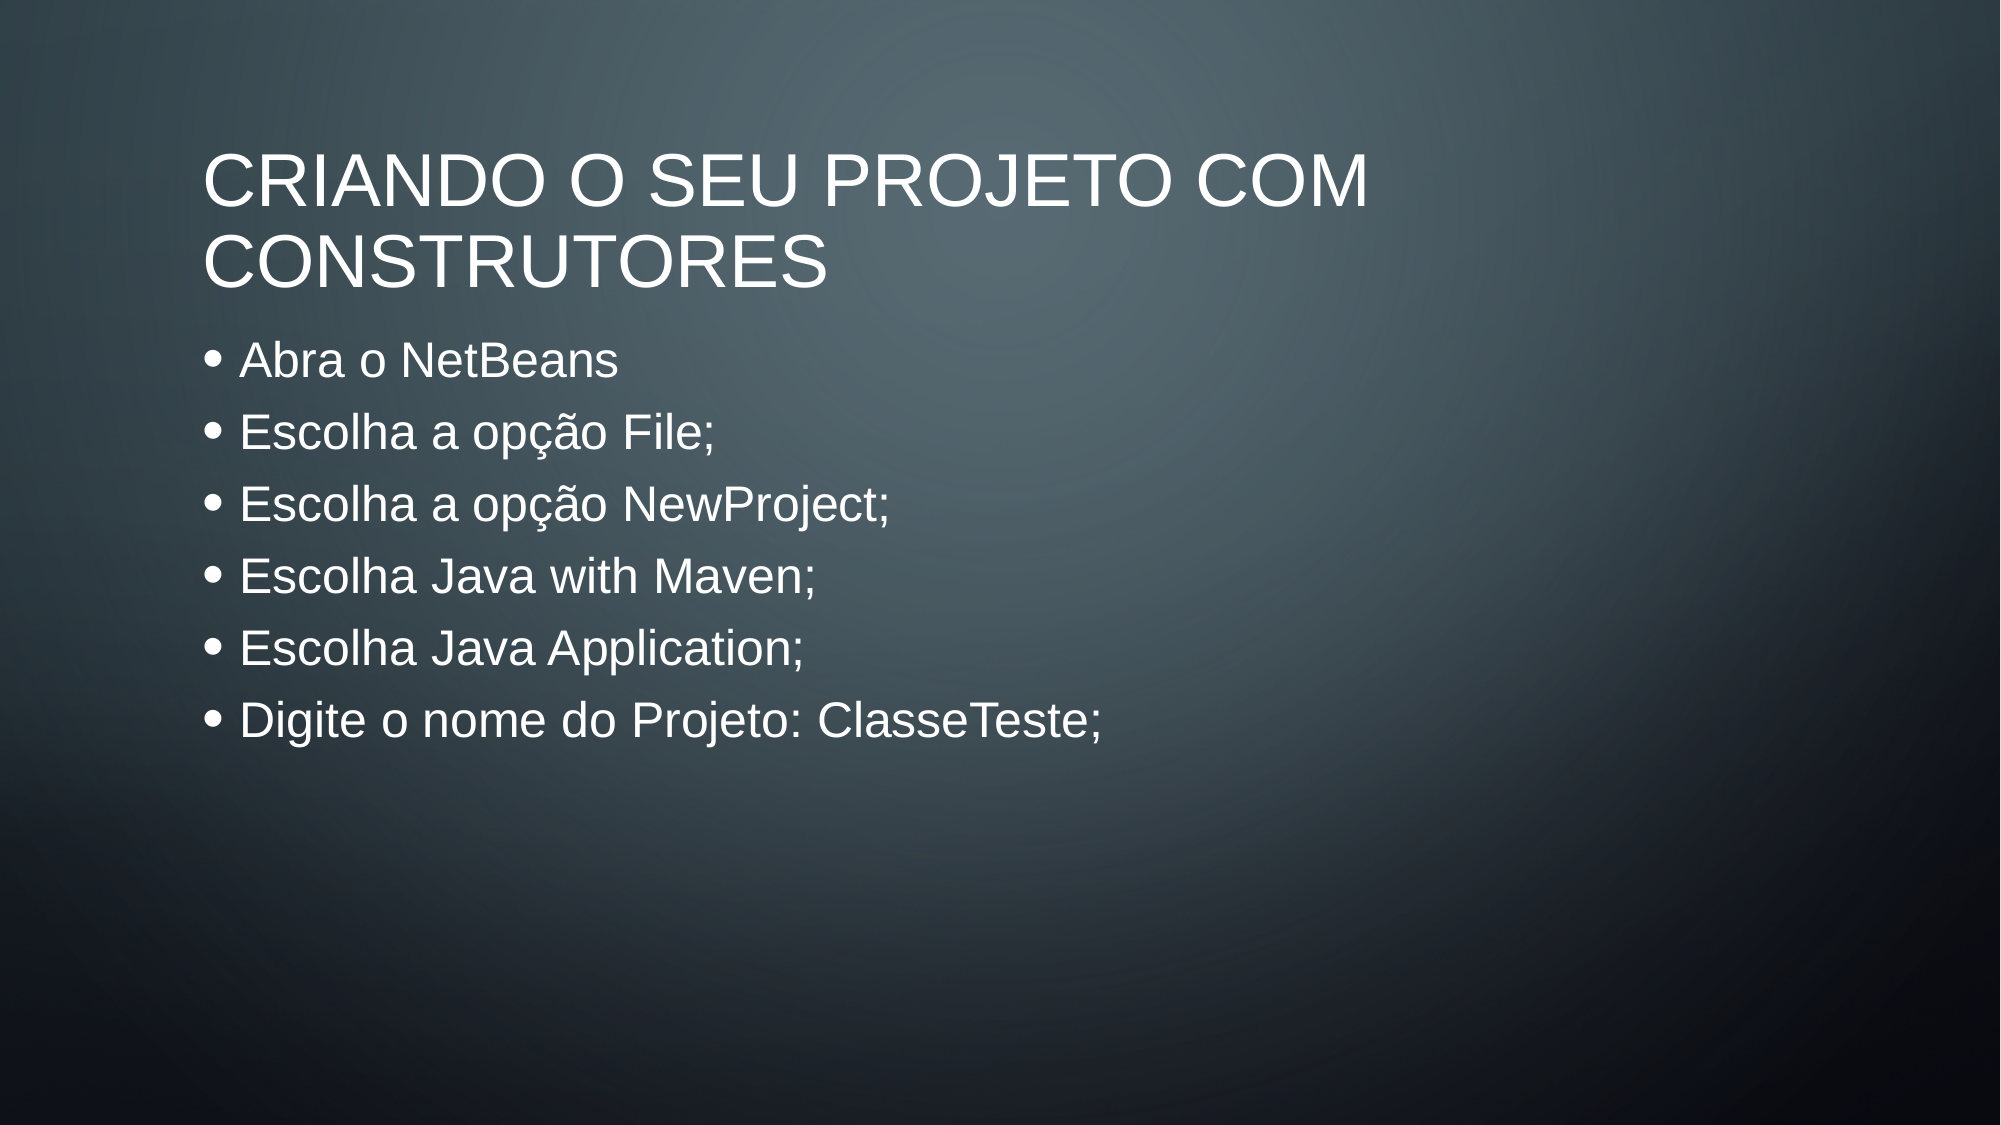

# CRIANDO O SEU PROJETO COM CONSTRUTORES
Abra o NetBeans
Escolha a opção File;
Escolha a opção NewProject;
Escolha Java with Maven;
Escolha Java Application;
Digite o nome do Projeto: ClasseTeste;